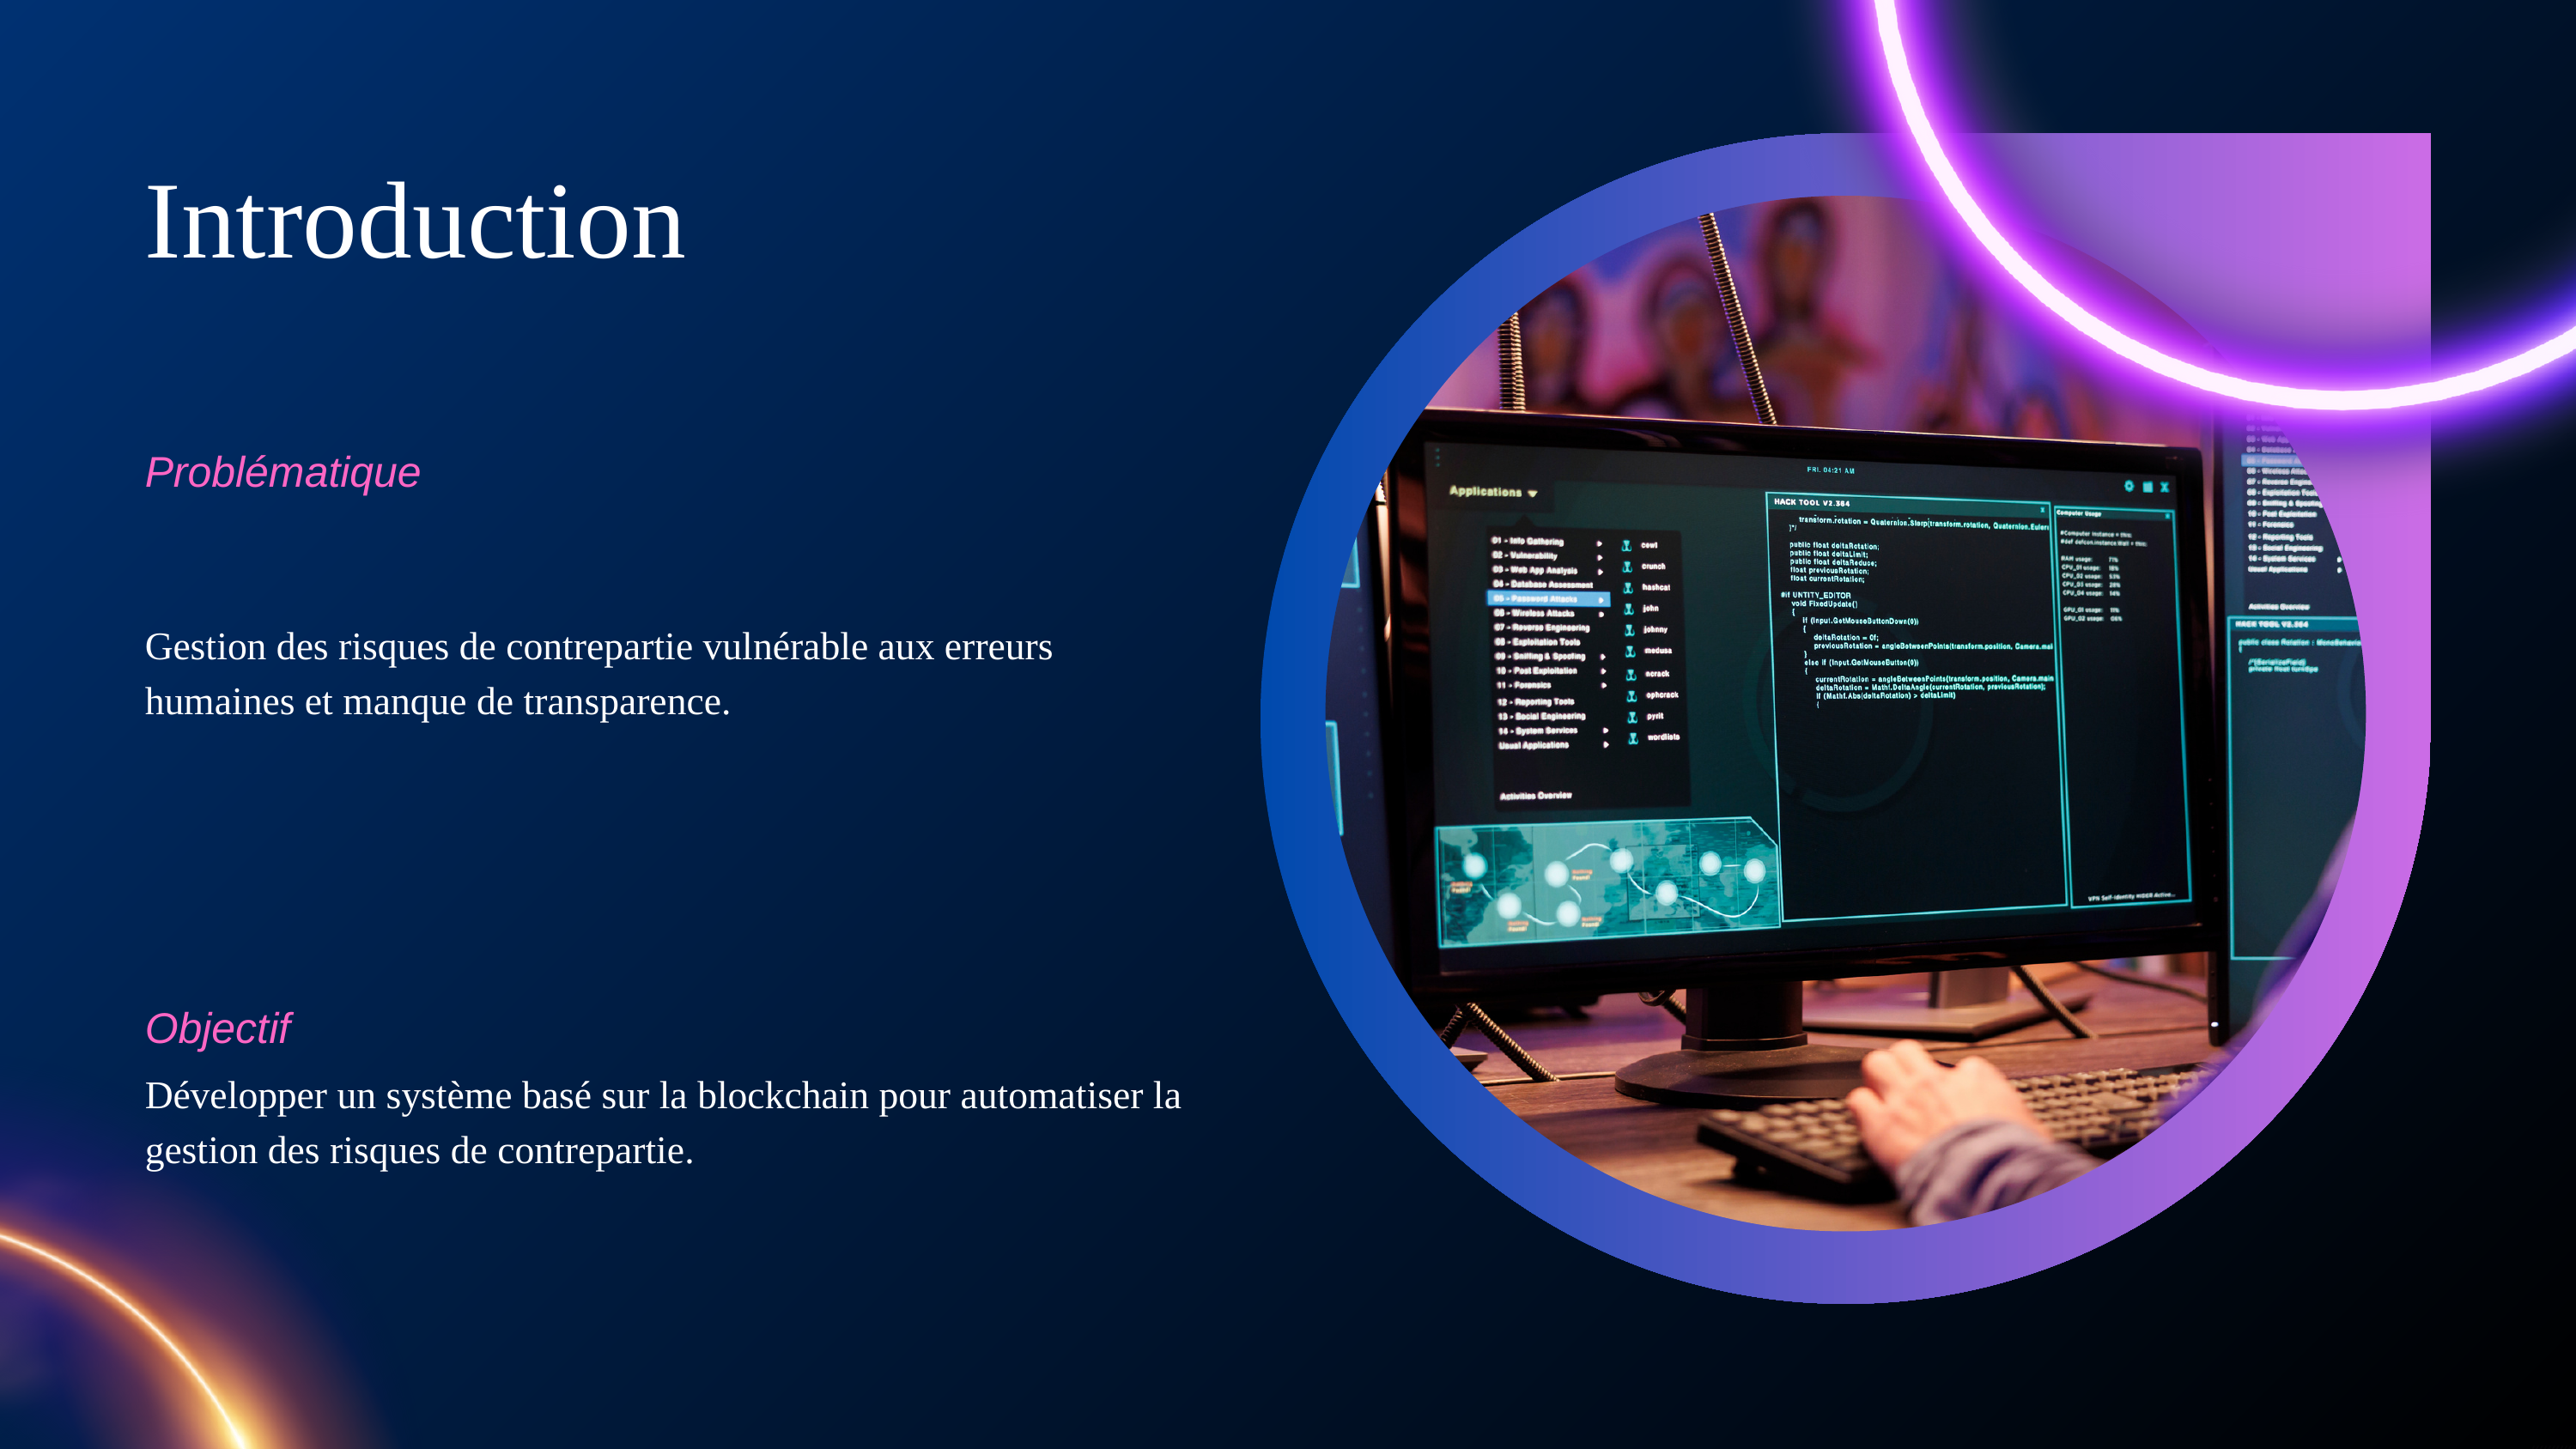

Introduction
Problématique
Gestion des risques de contrepartie vulnérable aux erreurs humaines et manque de transparence.
Objectif

Développer un système basé sur la blockchain pour automatiser la gestion des risques de contrepartie.